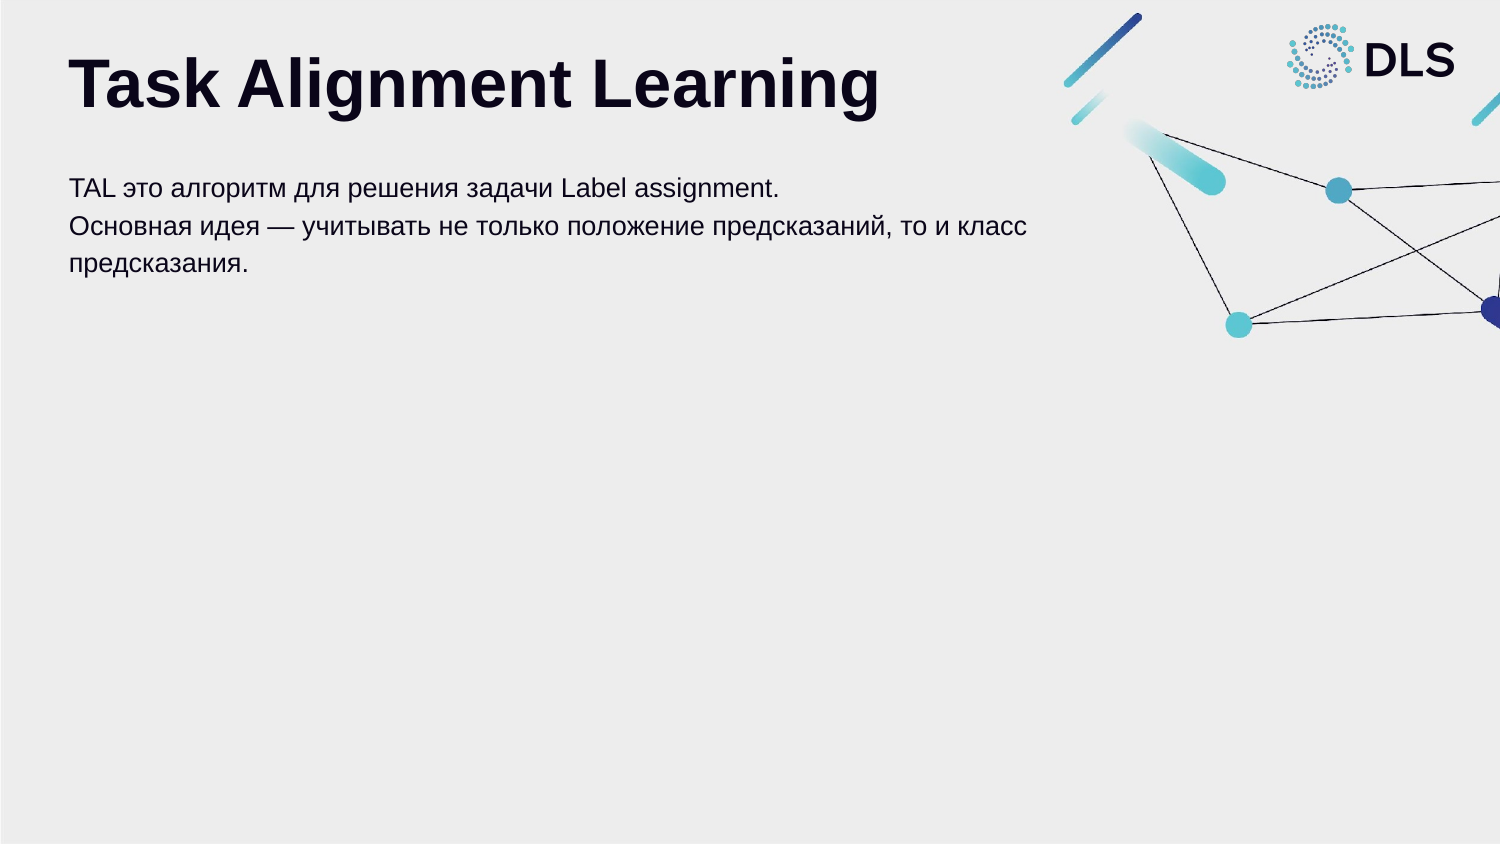

# Task Alignment Learning
TAL это алгоритм для решения задачи Label assignment.
Основная идея — учитывать не только положение предсказаний, то и класс предсказания.